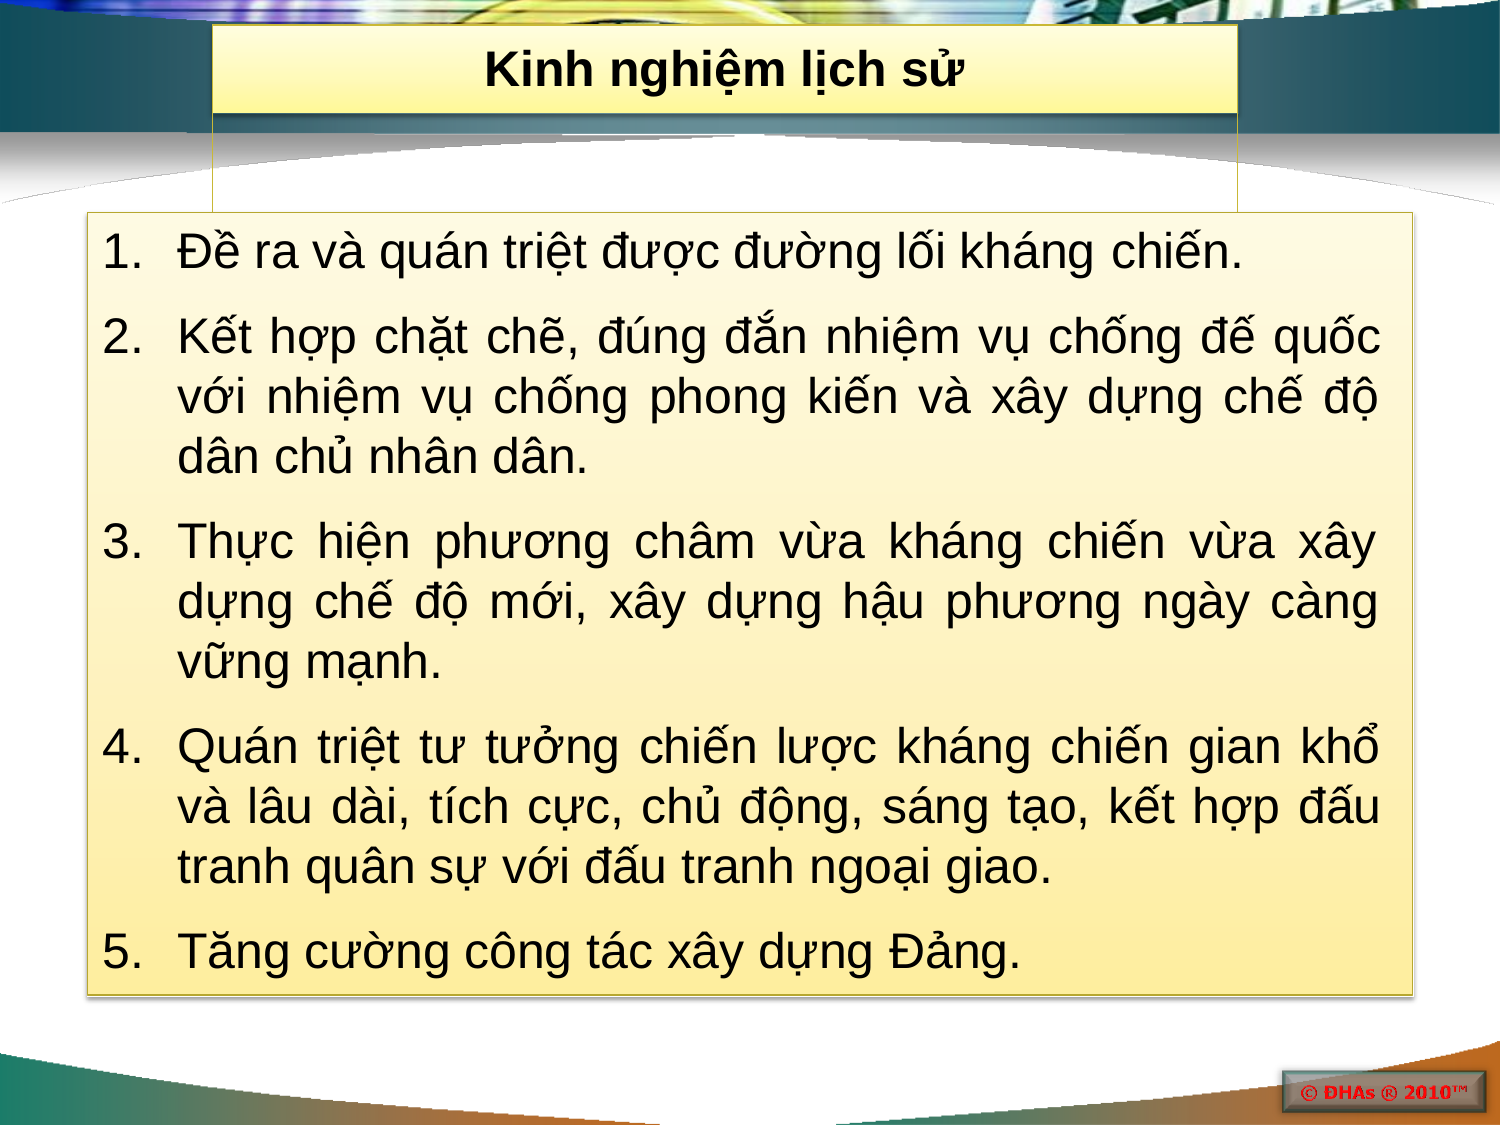

# Kinh nghiệm lịch sử

Đề ra và quán triệt được đường lối kháng chiến.
Kết hợp chặt chẽ, đúng đắn nhiệm vụ chống đế quốc  với nhiệm vụ chống phong kiến và xây dựng chế độ  dân chủ nhân dân.
Thực hiện phương châm vừa kháng chiến vừa xây  dựng chế độ mới, xây dựng hậu phương ngày càng  vững mạnh.
Quán triệt tư tưởng chiến lược kháng chiến gian khổ  và lâu dài, tích cực, chủ động, sáng tạo, kết hợp đấu  tranh quân sự với đấu tranh ngoại giao.
Tăng cường công tác xây dựng Đảng.